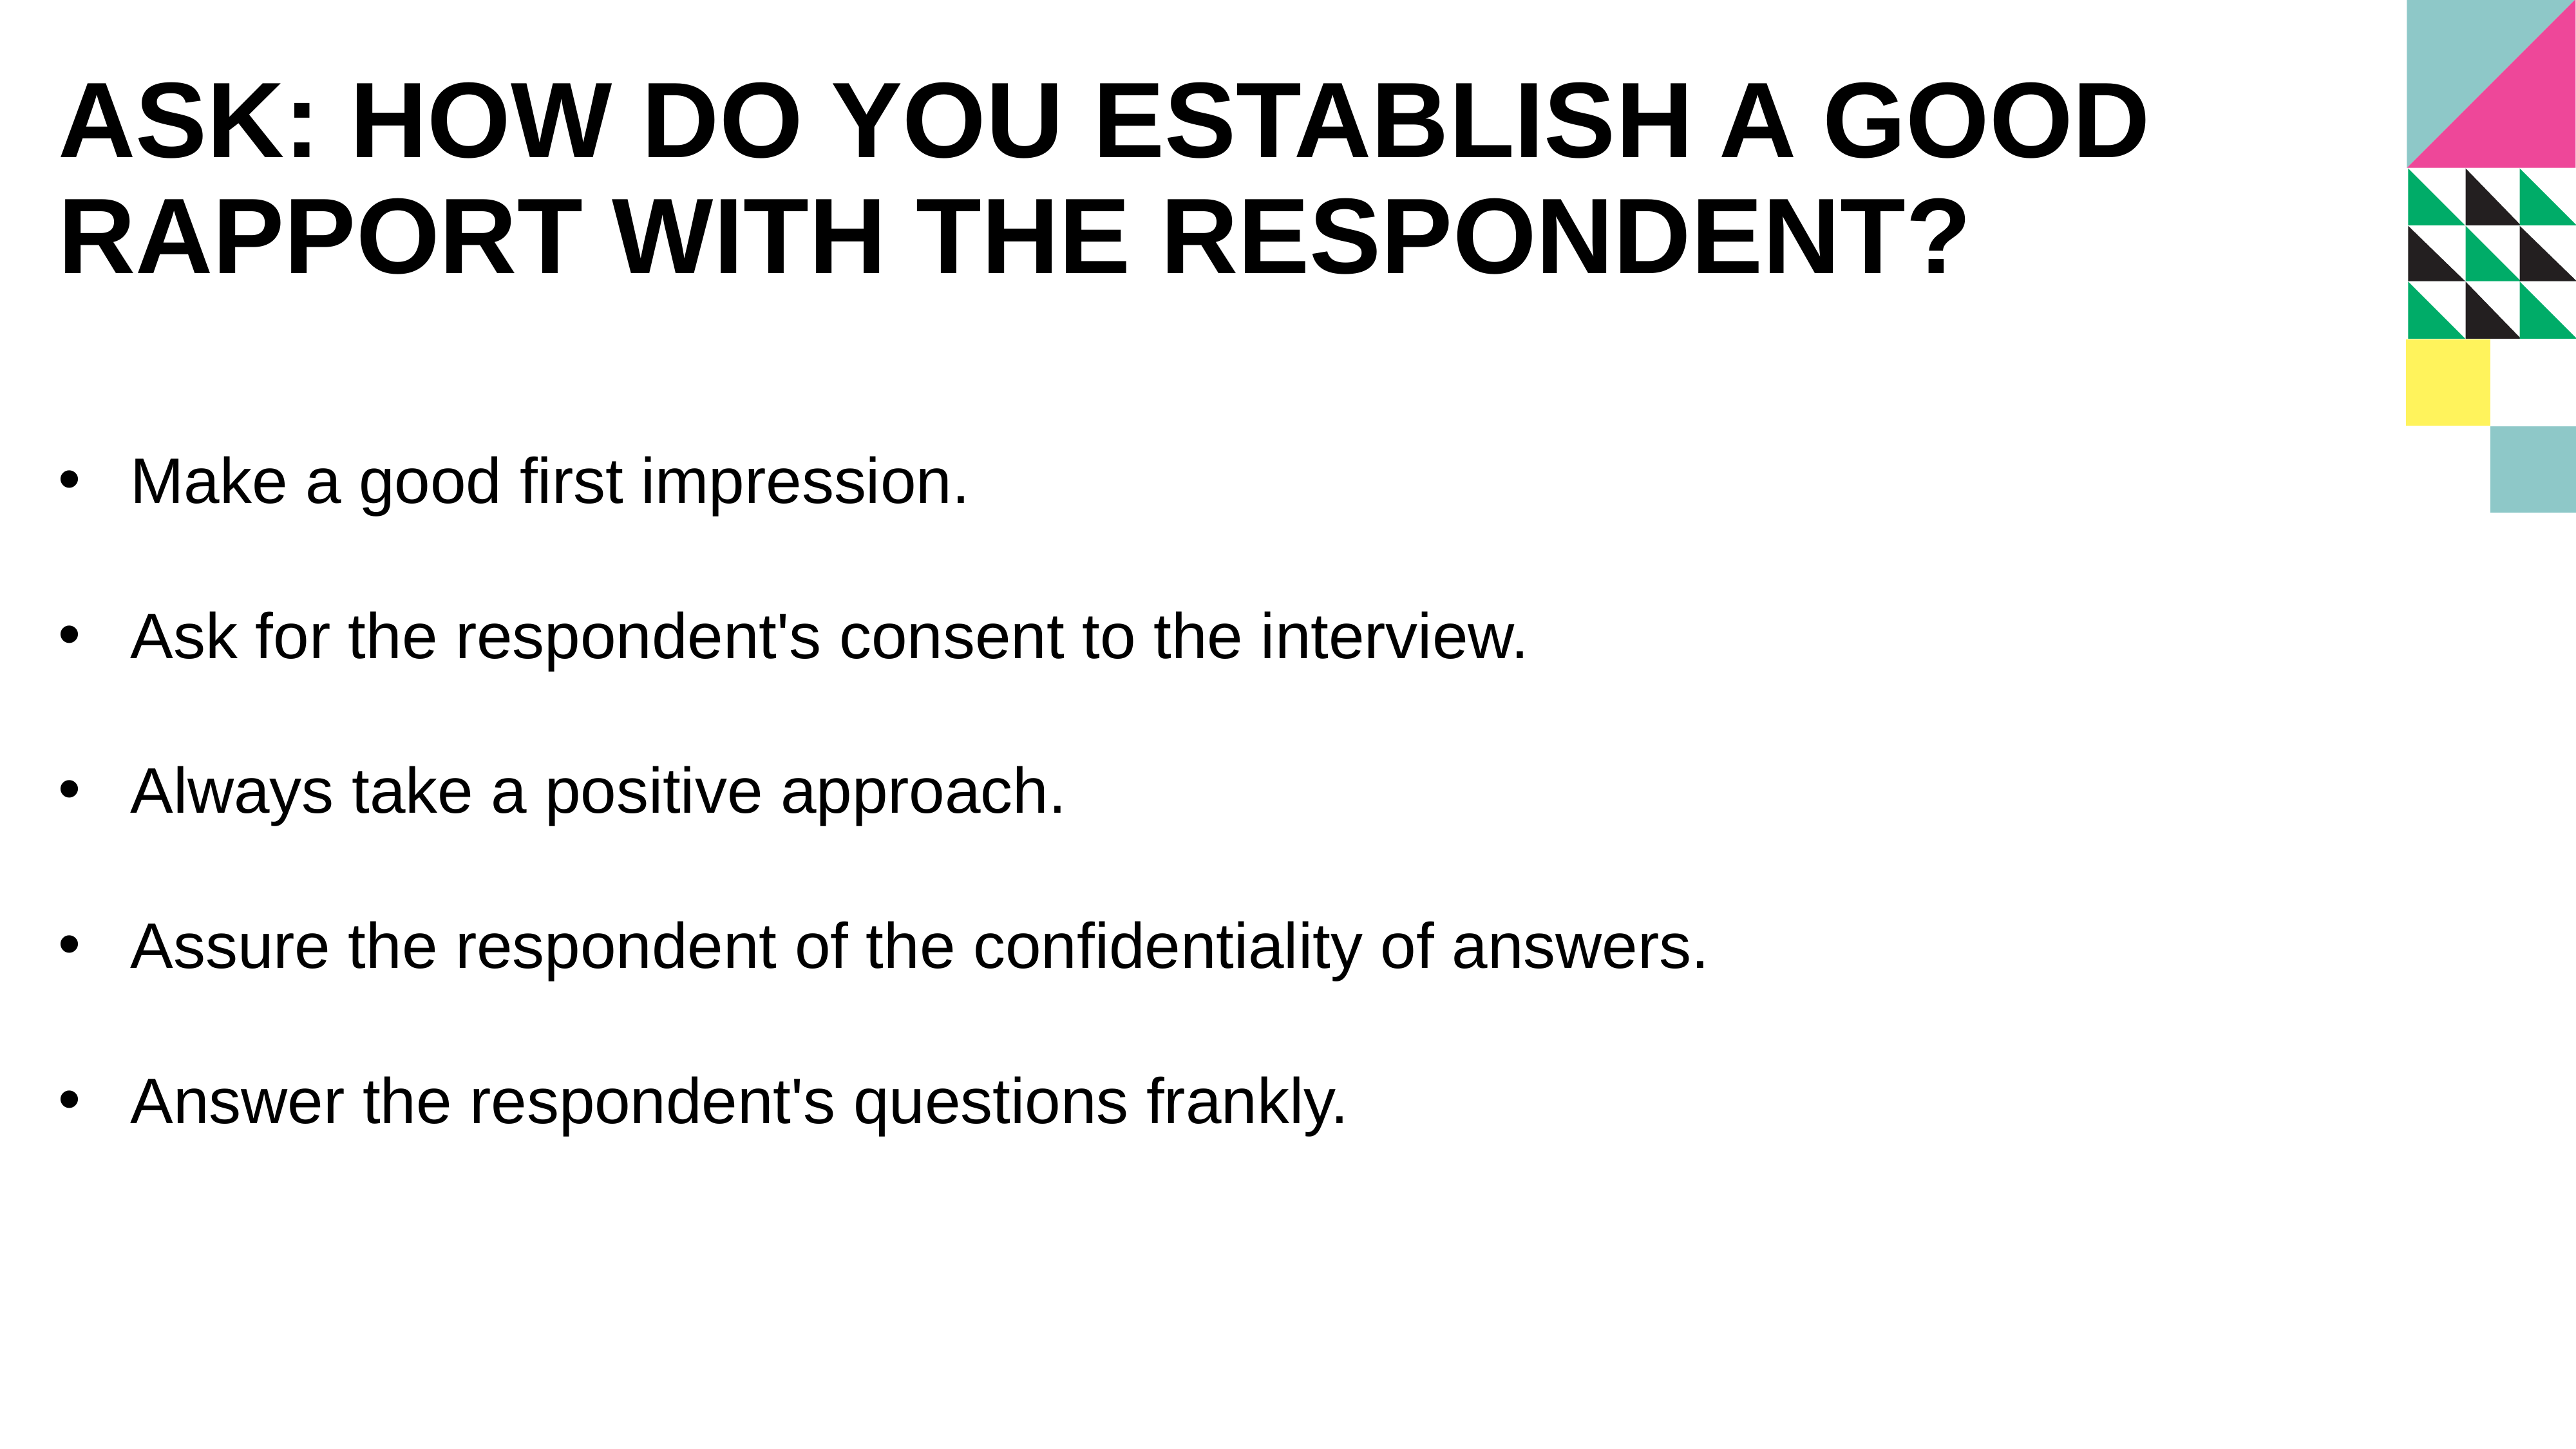

# ASK: How DO YOU establish a good rapport with the respondent?
Make a good first impression.

Ask for the respondent's consent to the interview.

Always take a positive approach.

Assure the respondent of the confidentiality of answers.

Answer the respondent's questions frankly.